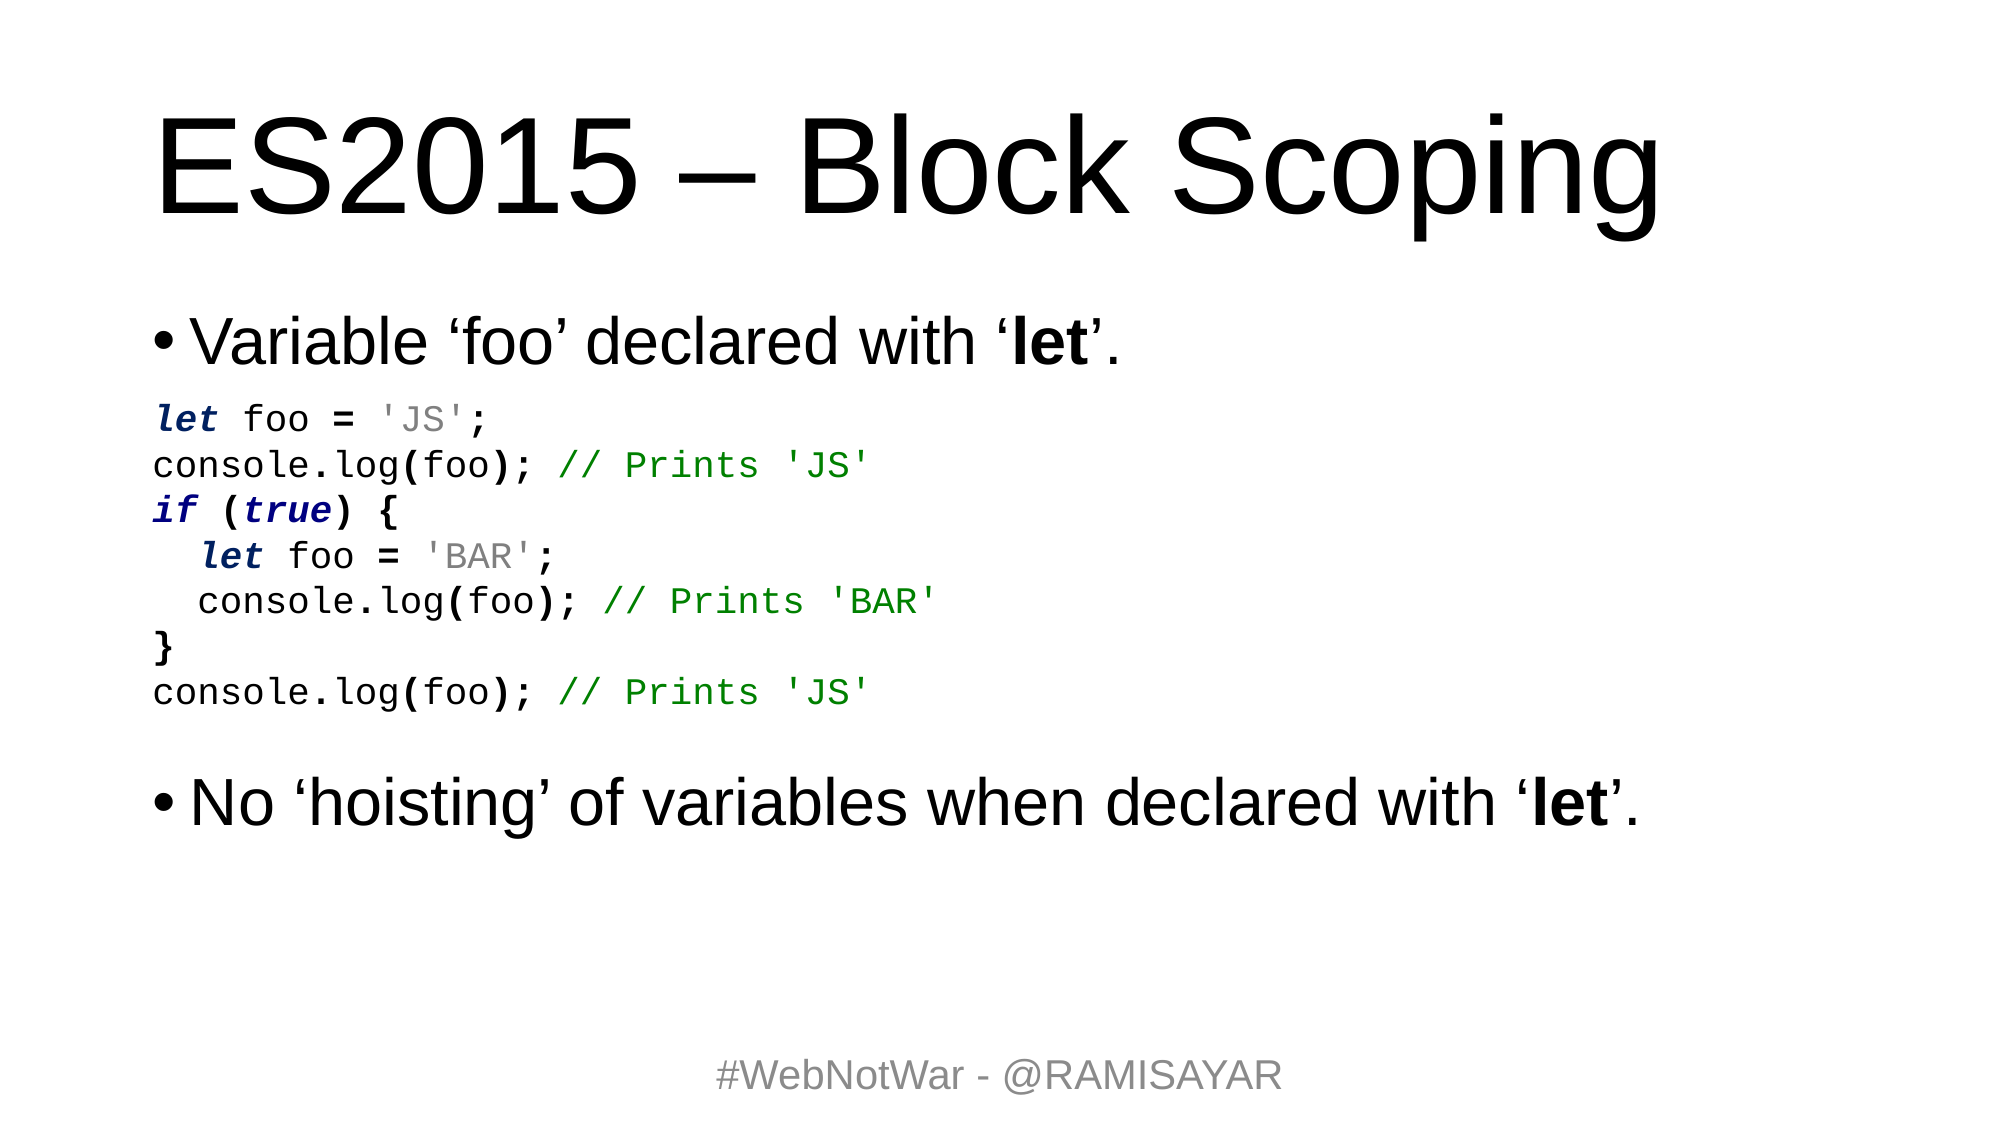

# ES2015 – Block Scoping
Variable ‘foo’ declared with ‘let’.
| let foo = 'JS'; console.log(foo); // Prints 'JS' if (true) { let foo = 'BAR'; console.log(foo); // Prints 'BAR' } console.log(foo); // Prints 'JS' |
| --- |
No ‘hoisting’ of variables when declared with ‘let’.
#WebNotWar - @RAMISAYAR